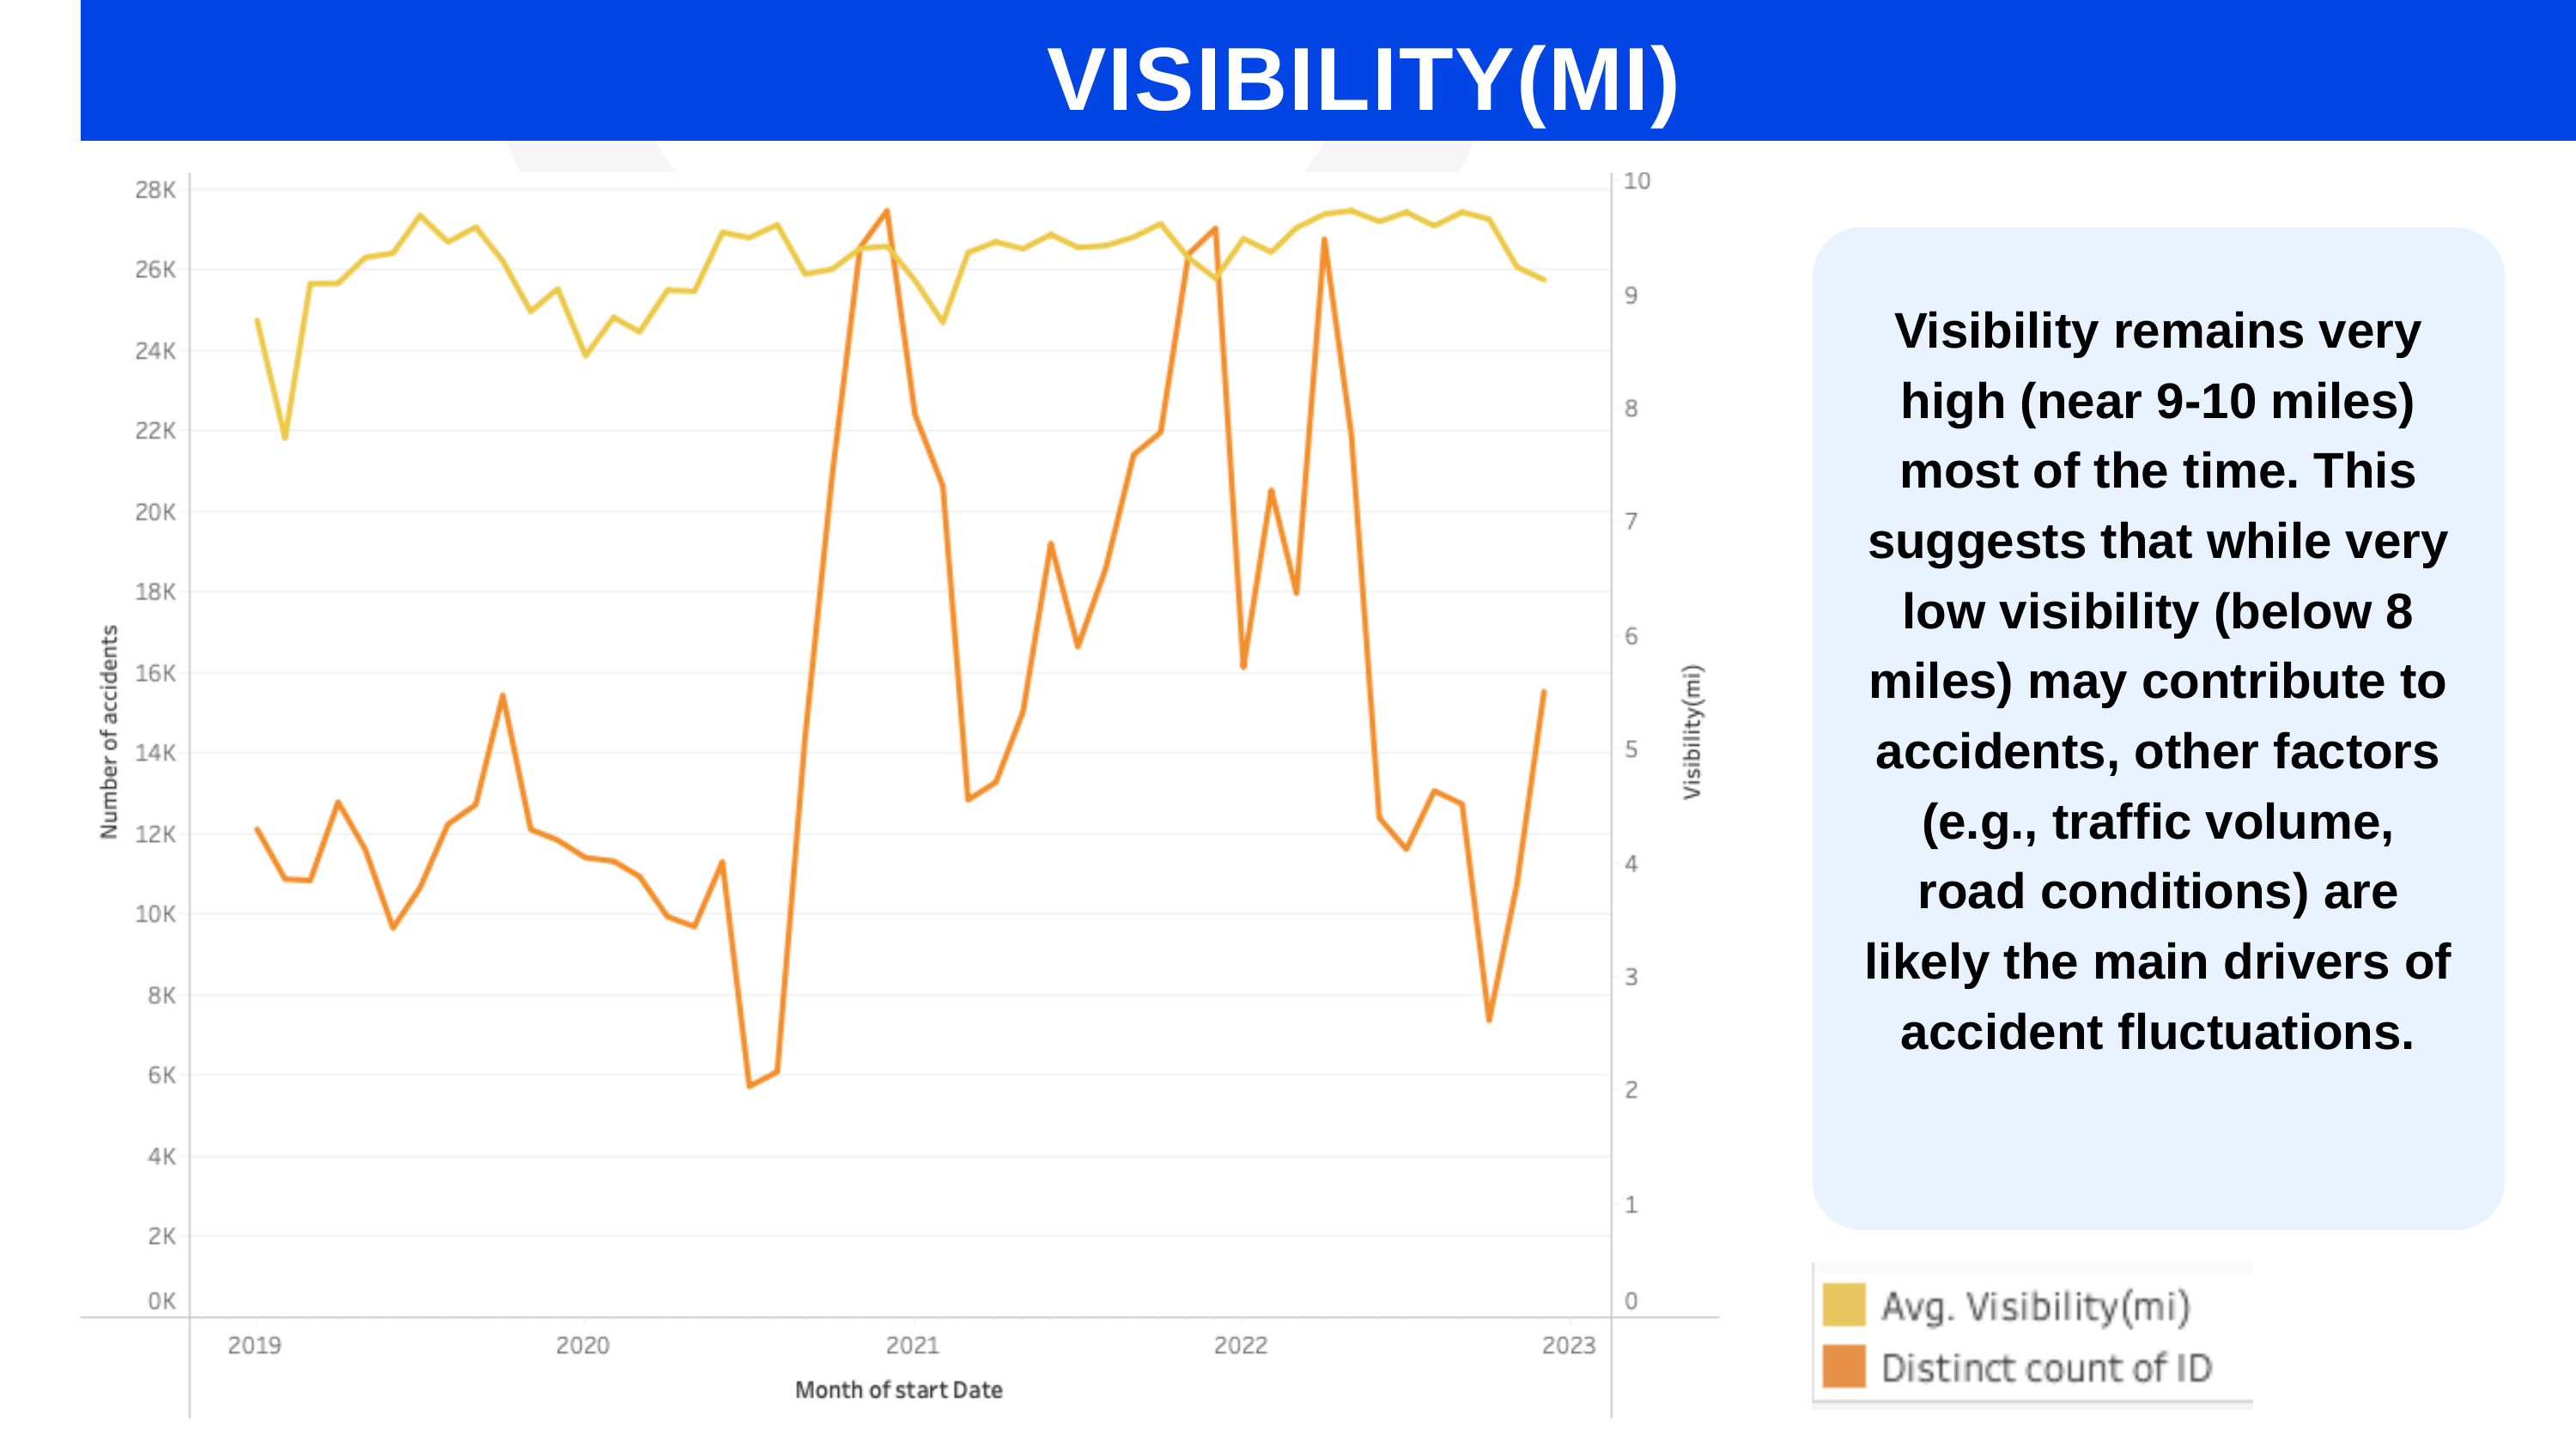

VISIBILITY(MI)

Visibility remains very high (near 9-10 miles) most of the time. This suggests that while very low visibility (below 8 miles) may contribute to accidents, other factors (e.g., traffic volume, road conditions) are likely the main drivers of accident fluctuations.